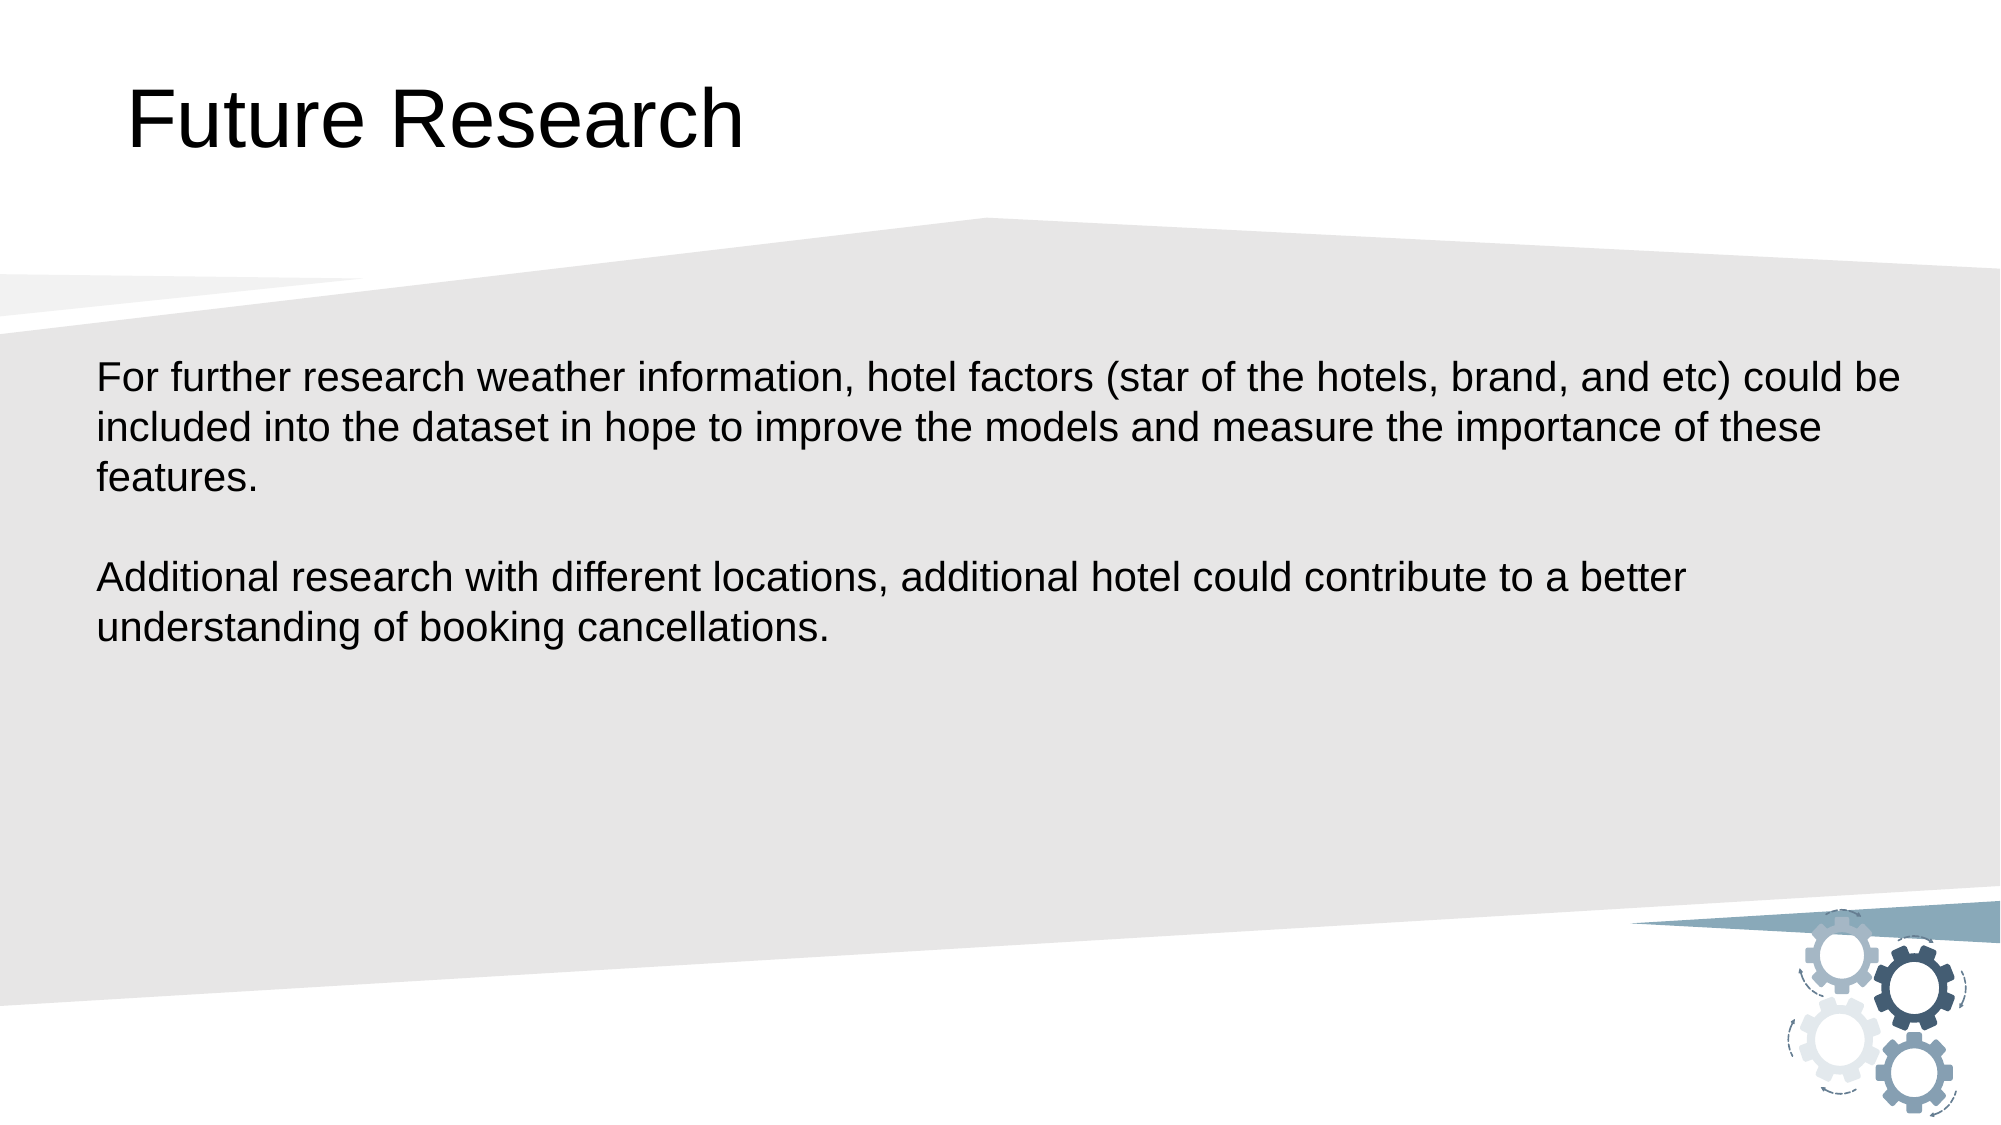

# Future Research
For further research weather information, hotel factors (star of the hotels, brand, and etc) could be included into the dataset in hope to improve the models and measure the importance of these features.

Additional research with different locations, additional hotel could contribute to a better understanding of booking cancellations.